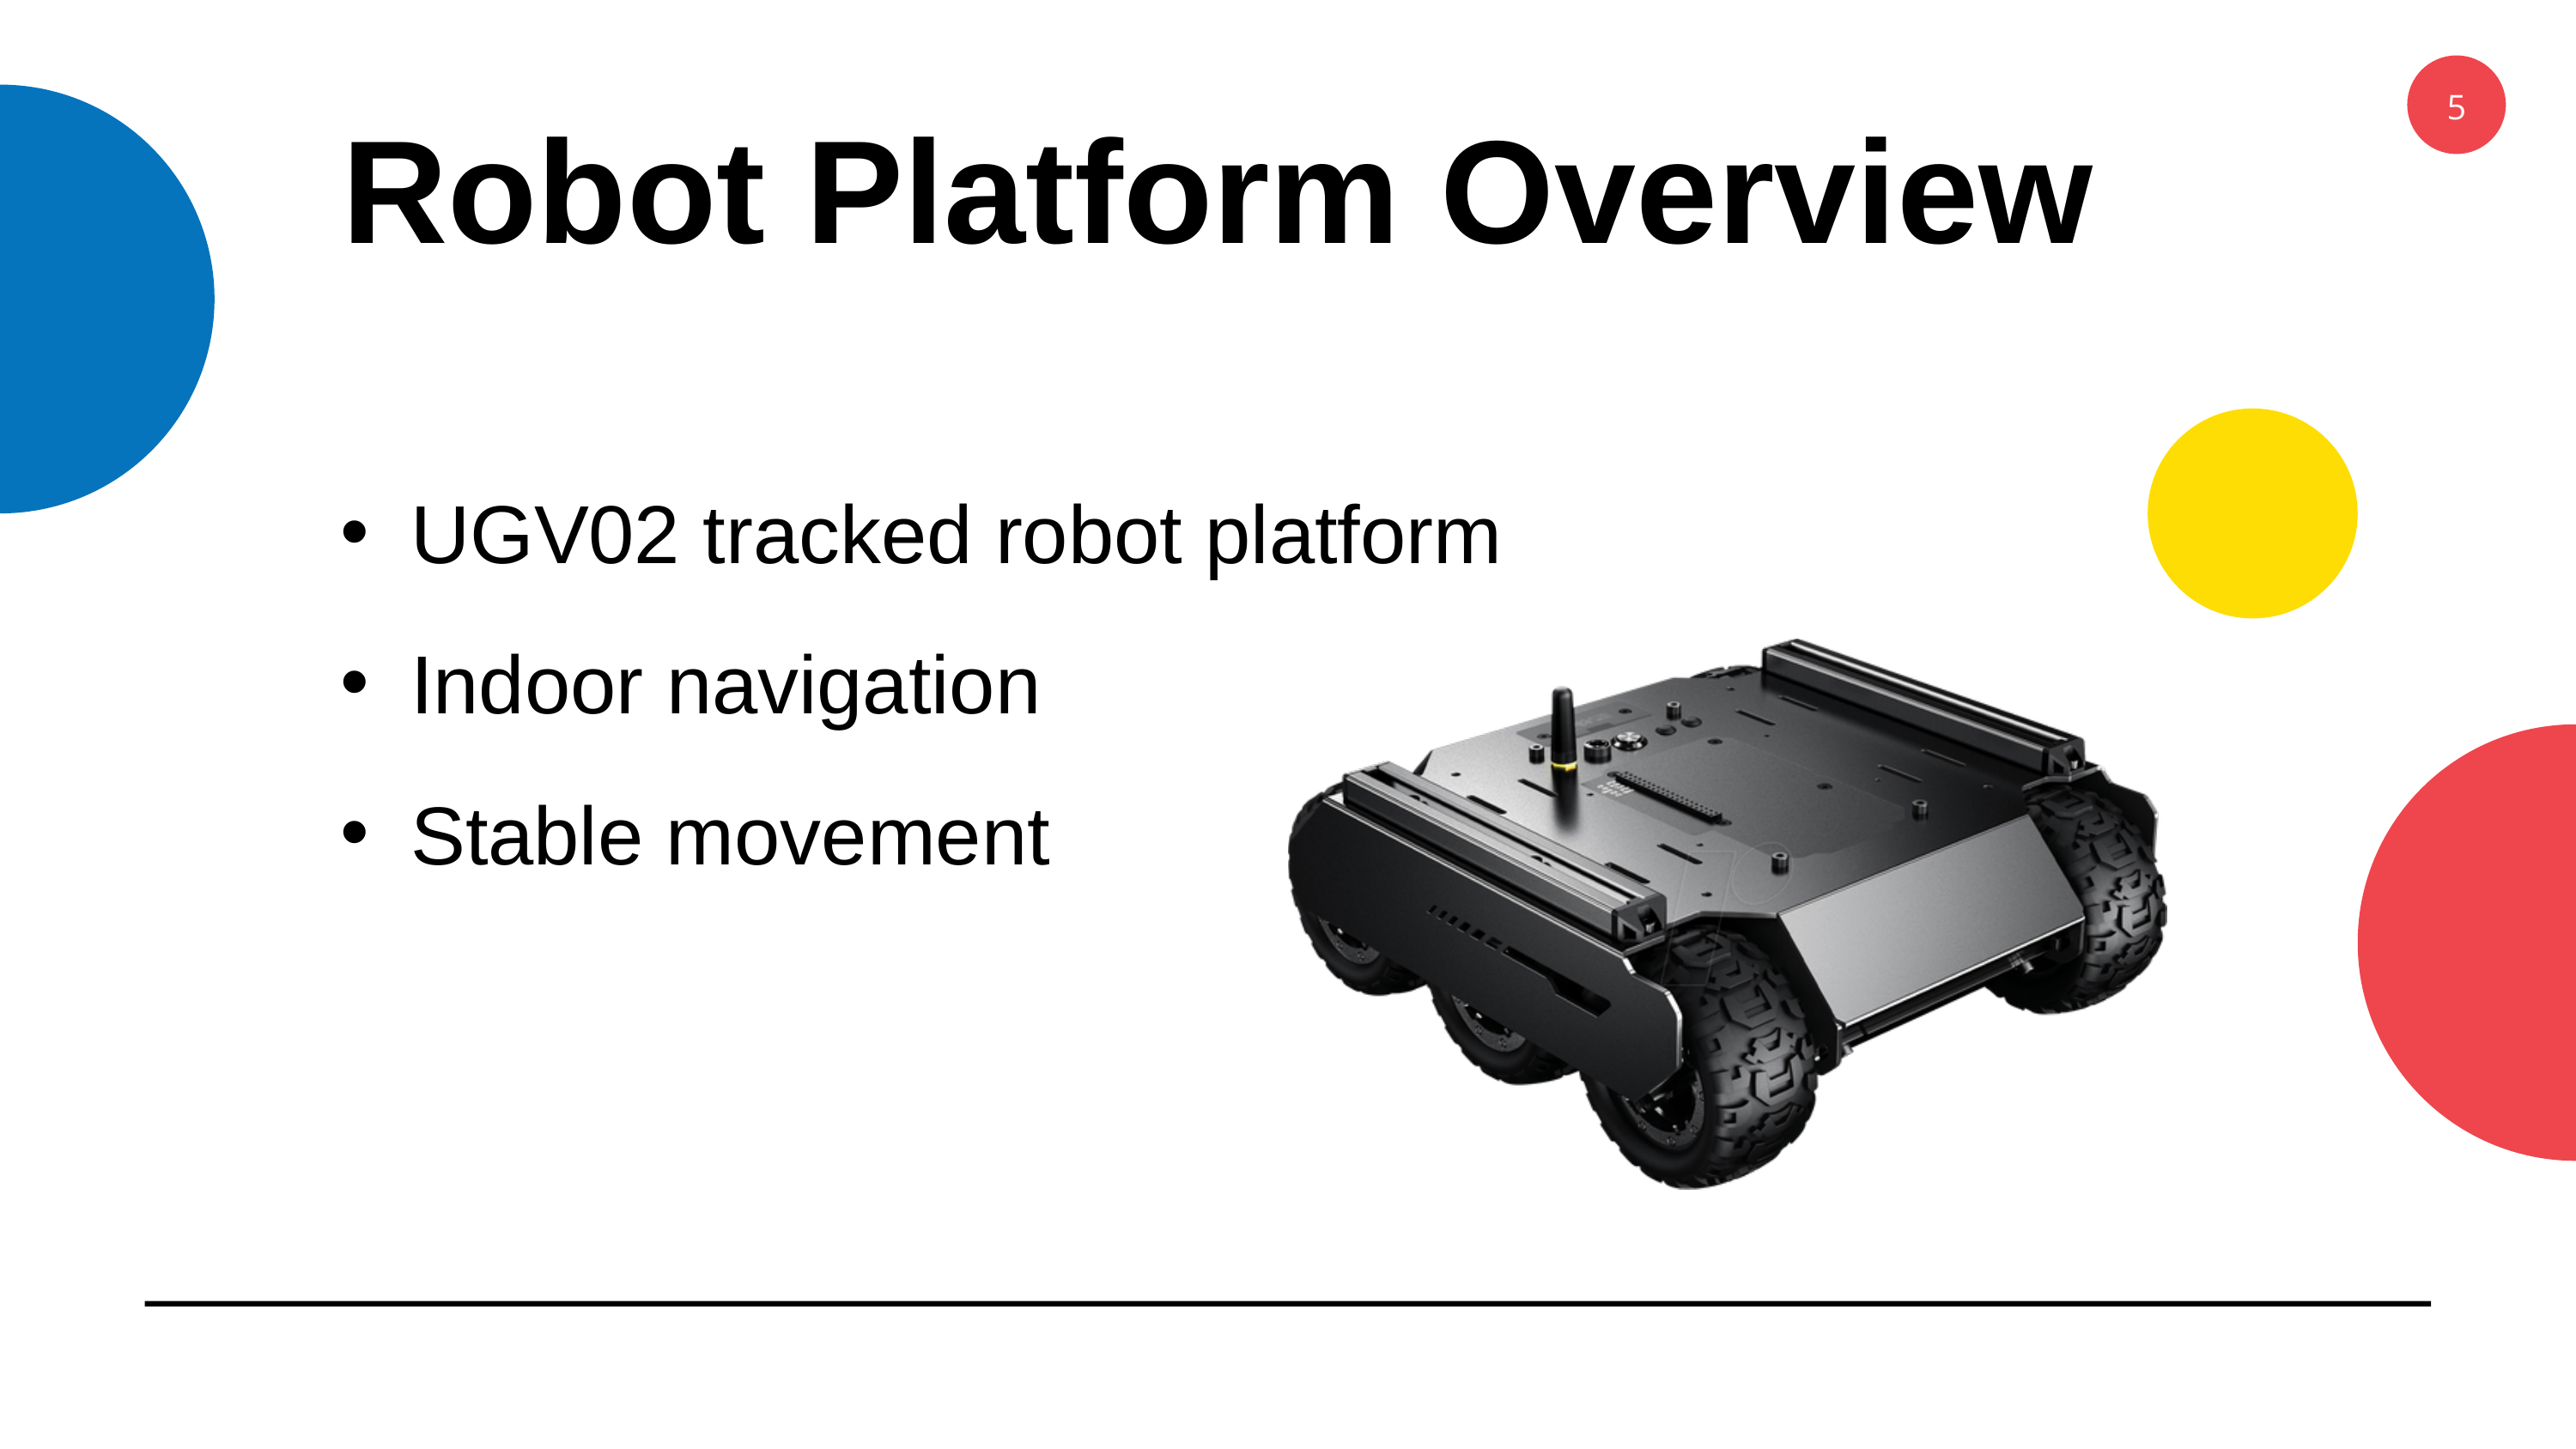

Robot Platform Overview
5

UGV02 tracked robot platform
Indoor navigation
Stable movement